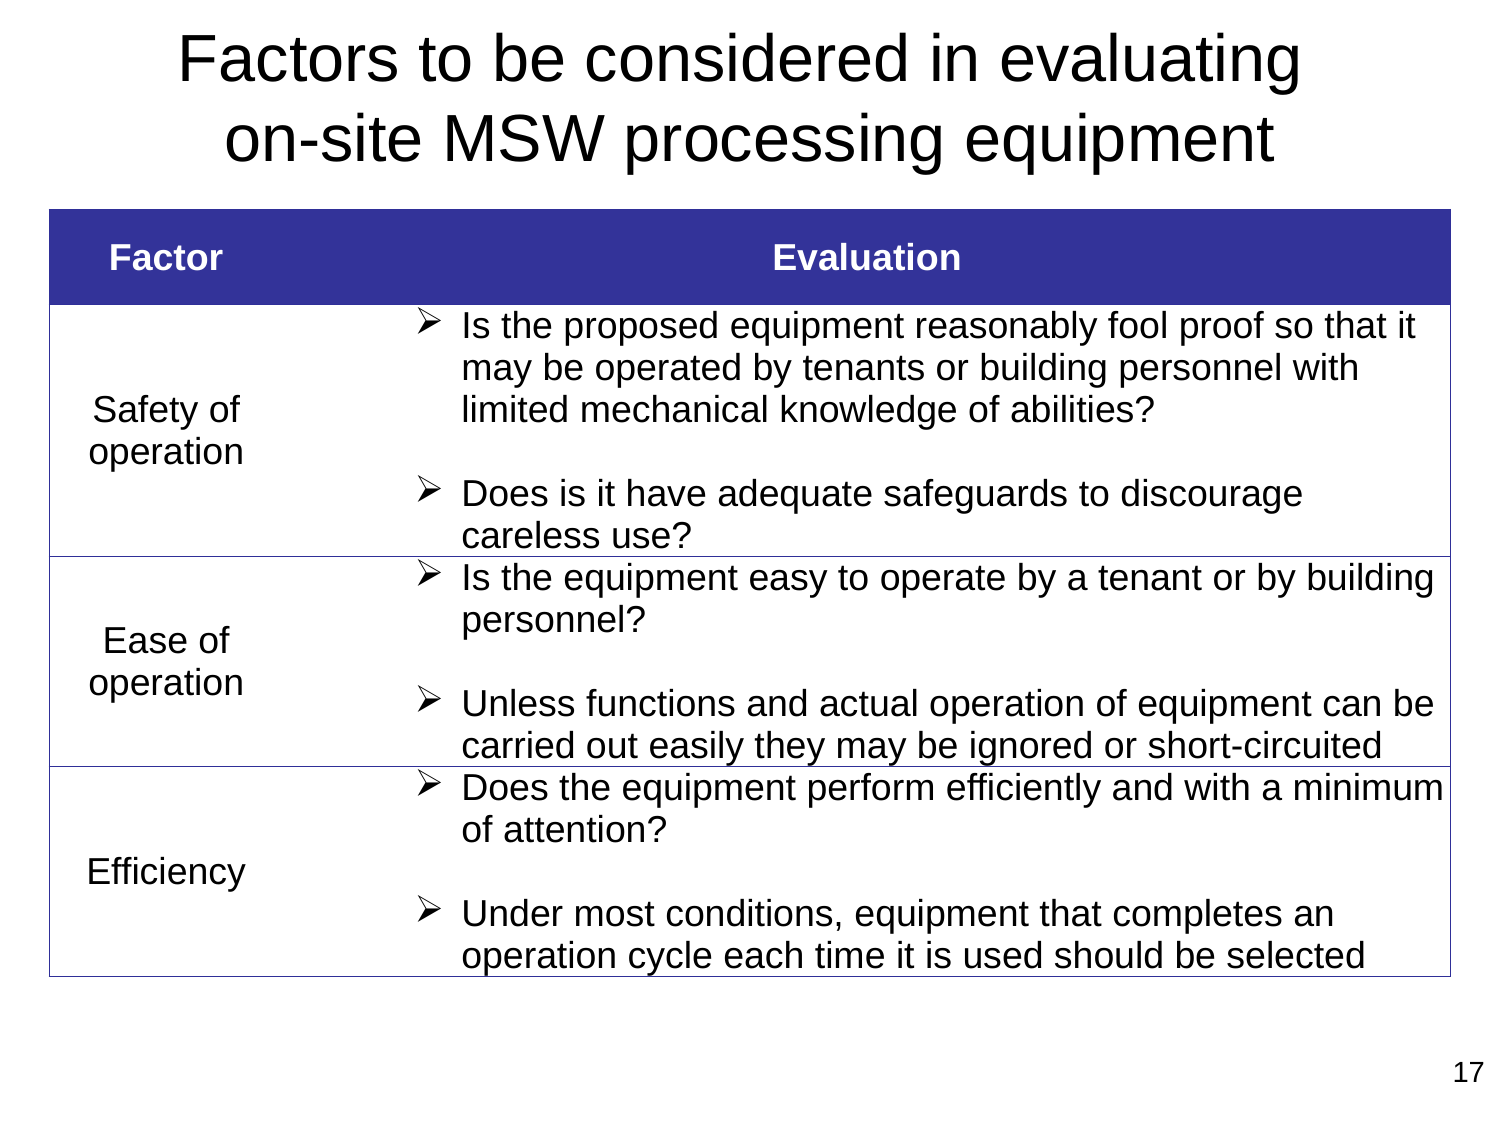

# Factors to be considered in evaluating on-site MSW processing equipment
| Factor | Evaluation |
| --- | --- |
| Safety of operation | Is the proposed equipment reasonably fool proof so that it may be operated by tenants or building personnel with limited mechanical knowledge of abilities? Does is it have adequate safeguards to discourage careless use? |
| Ease of operation | Is the equipment easy to operate by a tenant or by building personnel? Unless functions and actual operation of equipment can be carried out easily they may be ignored or short-circuited |
| Efficiency | Does the equipment perform efficiently and with a minimum of attention? Under most conditions, equipment that completes an operation cycle each time it is used should be selected |
17